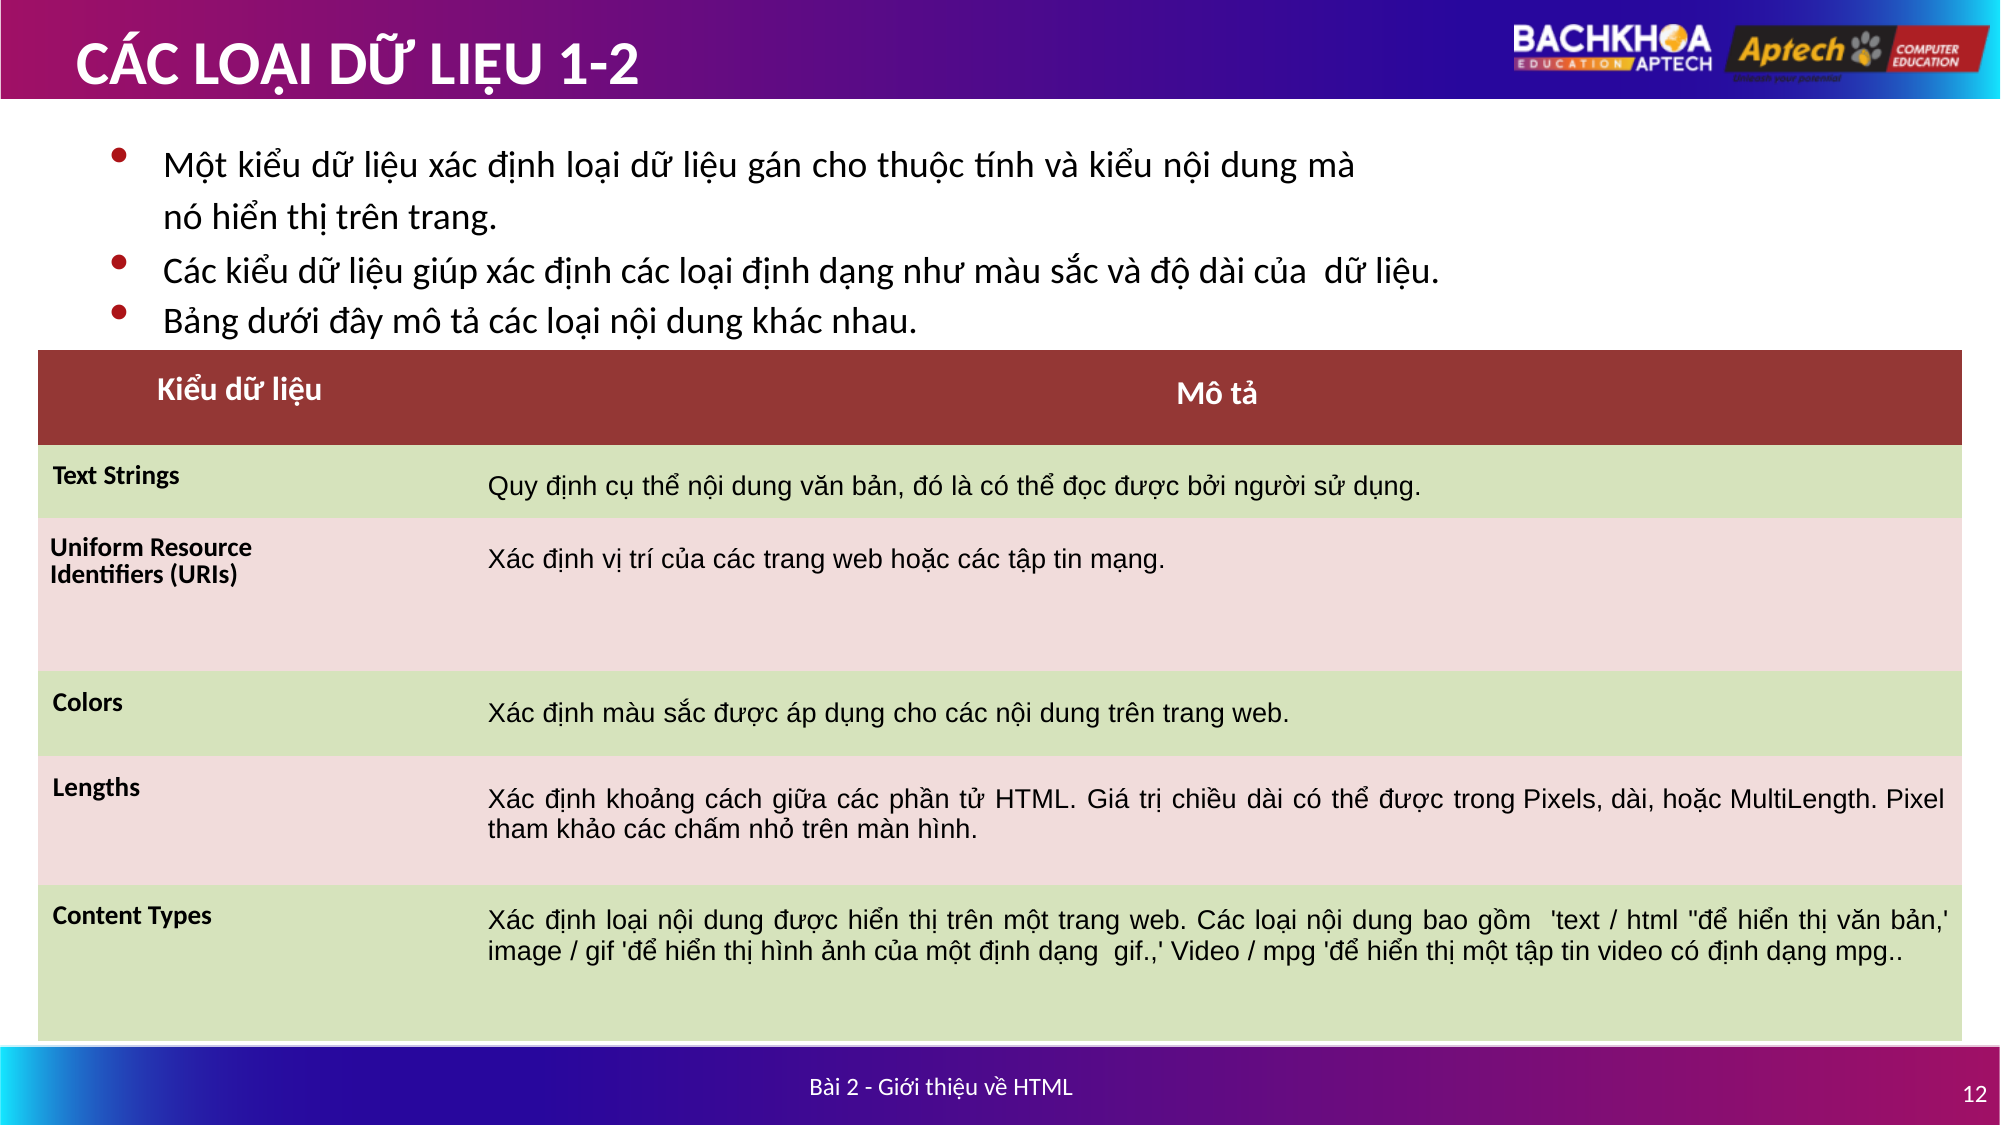

# CÁC LOẠI DỮ LIỆU 1-2

Một kiểu dữ liệu xác định loại dữ liệu gán cho thuộc tính và kiểu nội dung mà
nó hiển thị trên trang.
Các kiểu dữ liệu giúp xác định các loại định dạng như màu sắc và độ dài của  dữ liệu.
Bảng dưới đây mô tả các loại nội dung khác nhau.
| Kiểu dữ liệu | Mô tả |
| --- | --- |
| Text Strings | Quy định cụ thể nội dung văn bản, đó là có thể đọc được bởi người sử dụng. |
| Uniform Resource Identifiers (URIs) | Xác định vị trí của các trang web hoặc các tập tin mạng. |
| Colors | Xác định màu sắc được áp dụng cho các nội dung trên trang web. |
| Lengths | Xác định khoảng cách giữa các phần tử HTML. Giá trị chiều dài có thể được trong Pixels, dài, hoặc MultiLength. Pixel tham khảo các chấm nhỏ trên màn hình. |
| Content Types | Xác định loại nội dung được hiển thị trên một trang web. Các loại nội dung bao gồm 'text / html "để hiển thị văn bản,' image / gif 'để hiển thị hình ảnh của một định dạng gif.,' Video / mpg 'để hiển thị một tập tin video có định dạng mpg.. |

Bài 2 - Giới thiệu về HTML
12